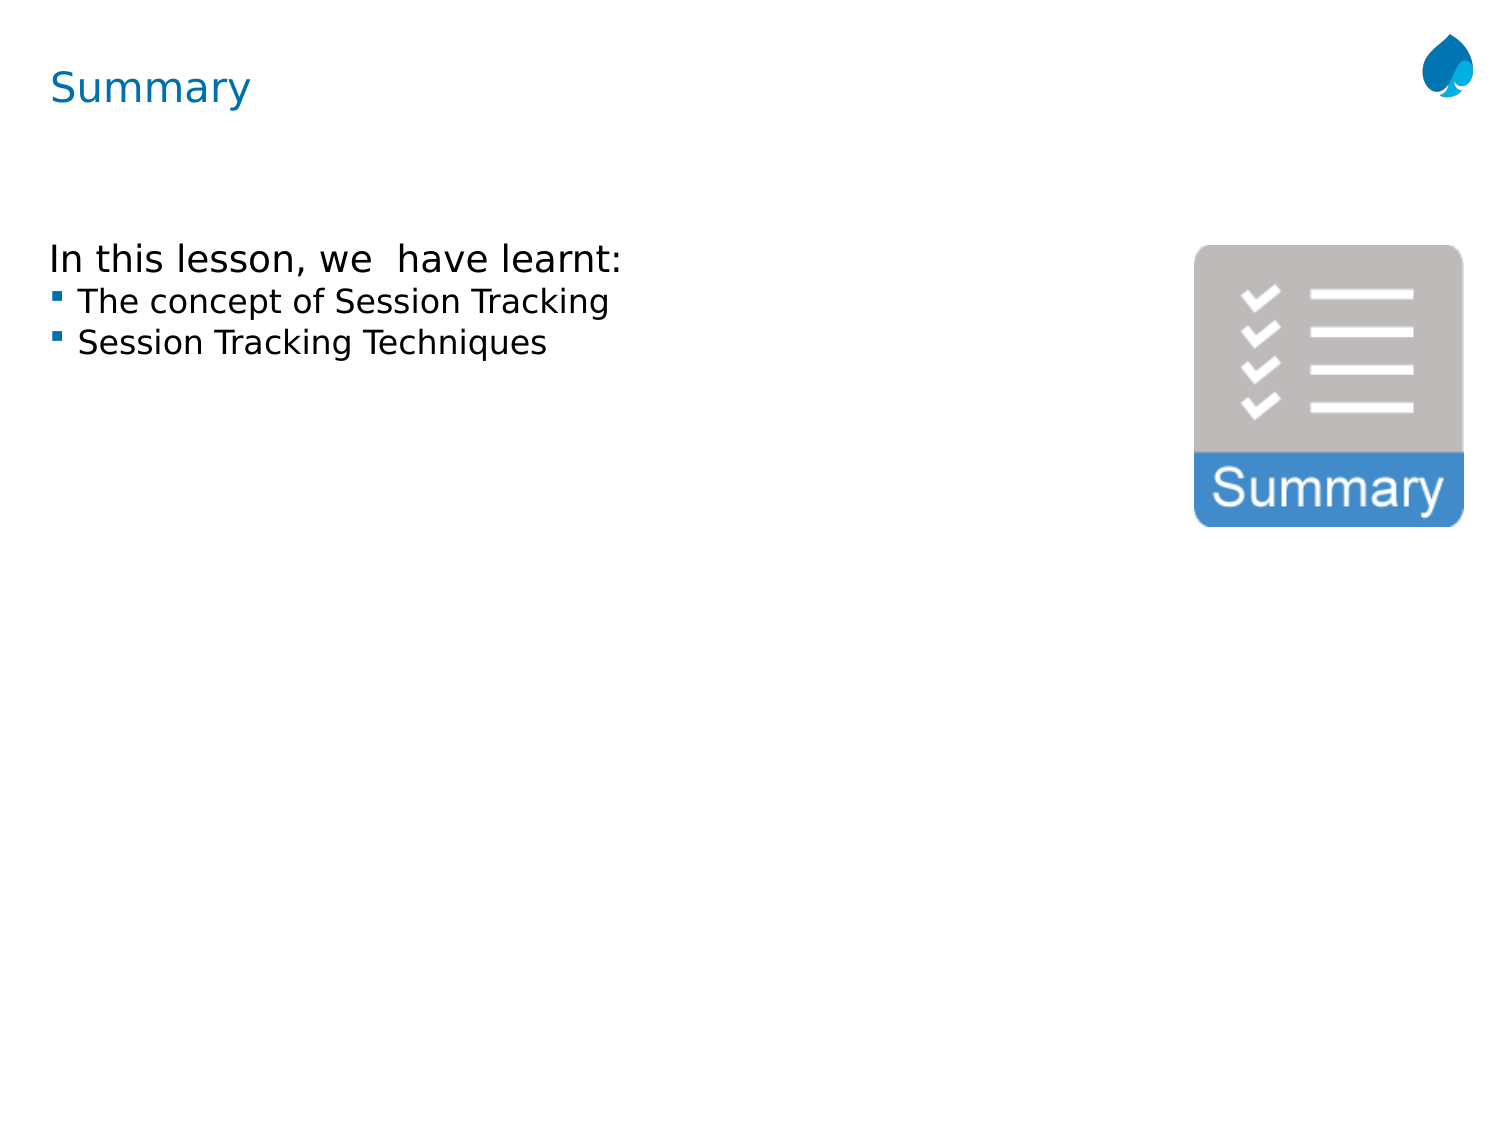

# Summary
In this lesson, we  have learnt:
The concept of Session Tracking
Session Tracking Techniques